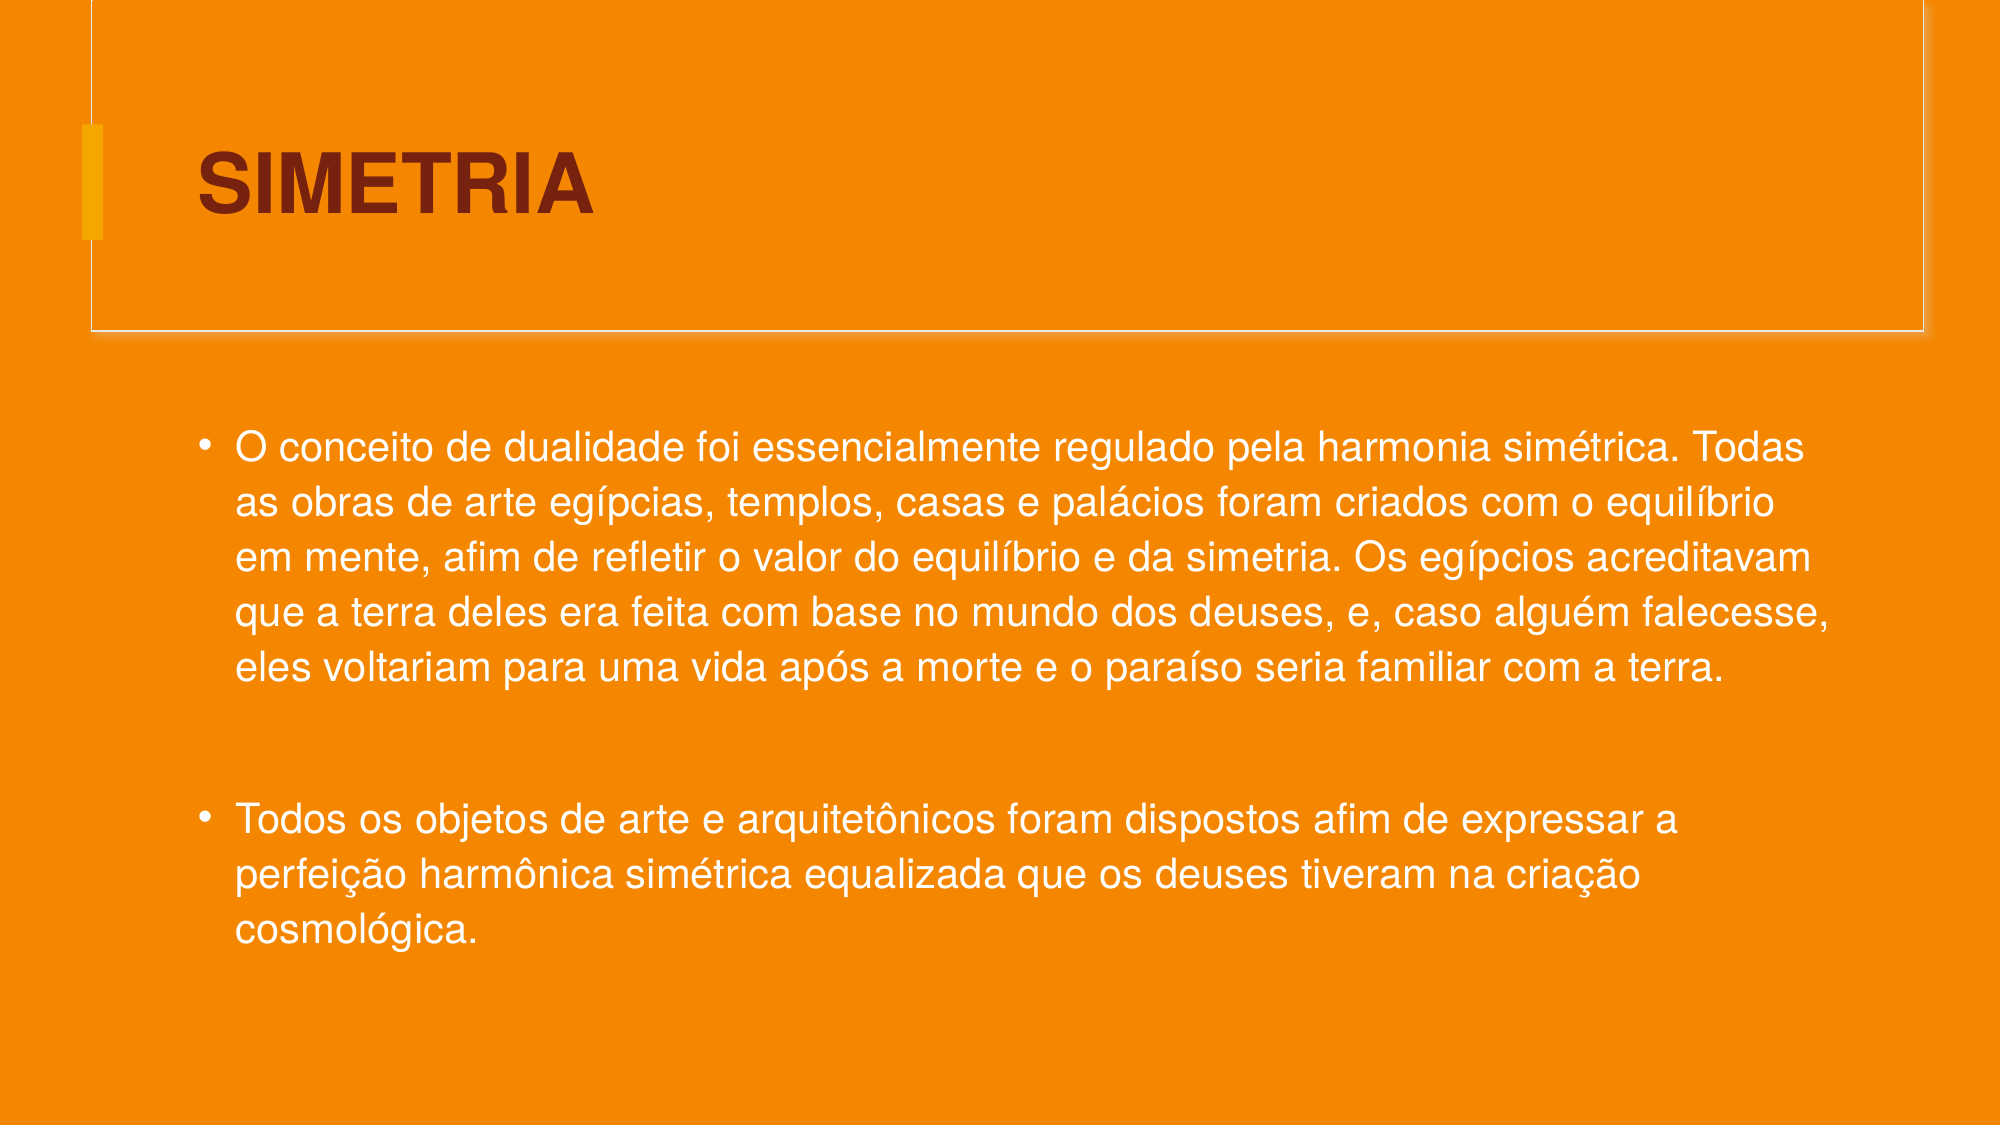

# SIMETRIA

O conceito de dualidade foi essencialmente regulado pela harmonia simétrica. Todas as obras de arte egípcias, templos, casas e palácios foram criados com o equilíbrio em mente, afim de refletir o valor do equilíbrio e da simetria. Os egípcios acreditavam que a terra deles era feita com base no mundo dos deuses, e, caso alguém falecesse, eles voltariam para uma vida após a morte e o paraíso seria familiar com a terra.

Todos os objetos de arte e arquitetônicos foram dispostos afim de expressar a perfeição harmônica simétrica equalizada que os deuses tiveram na criação cosmológica.